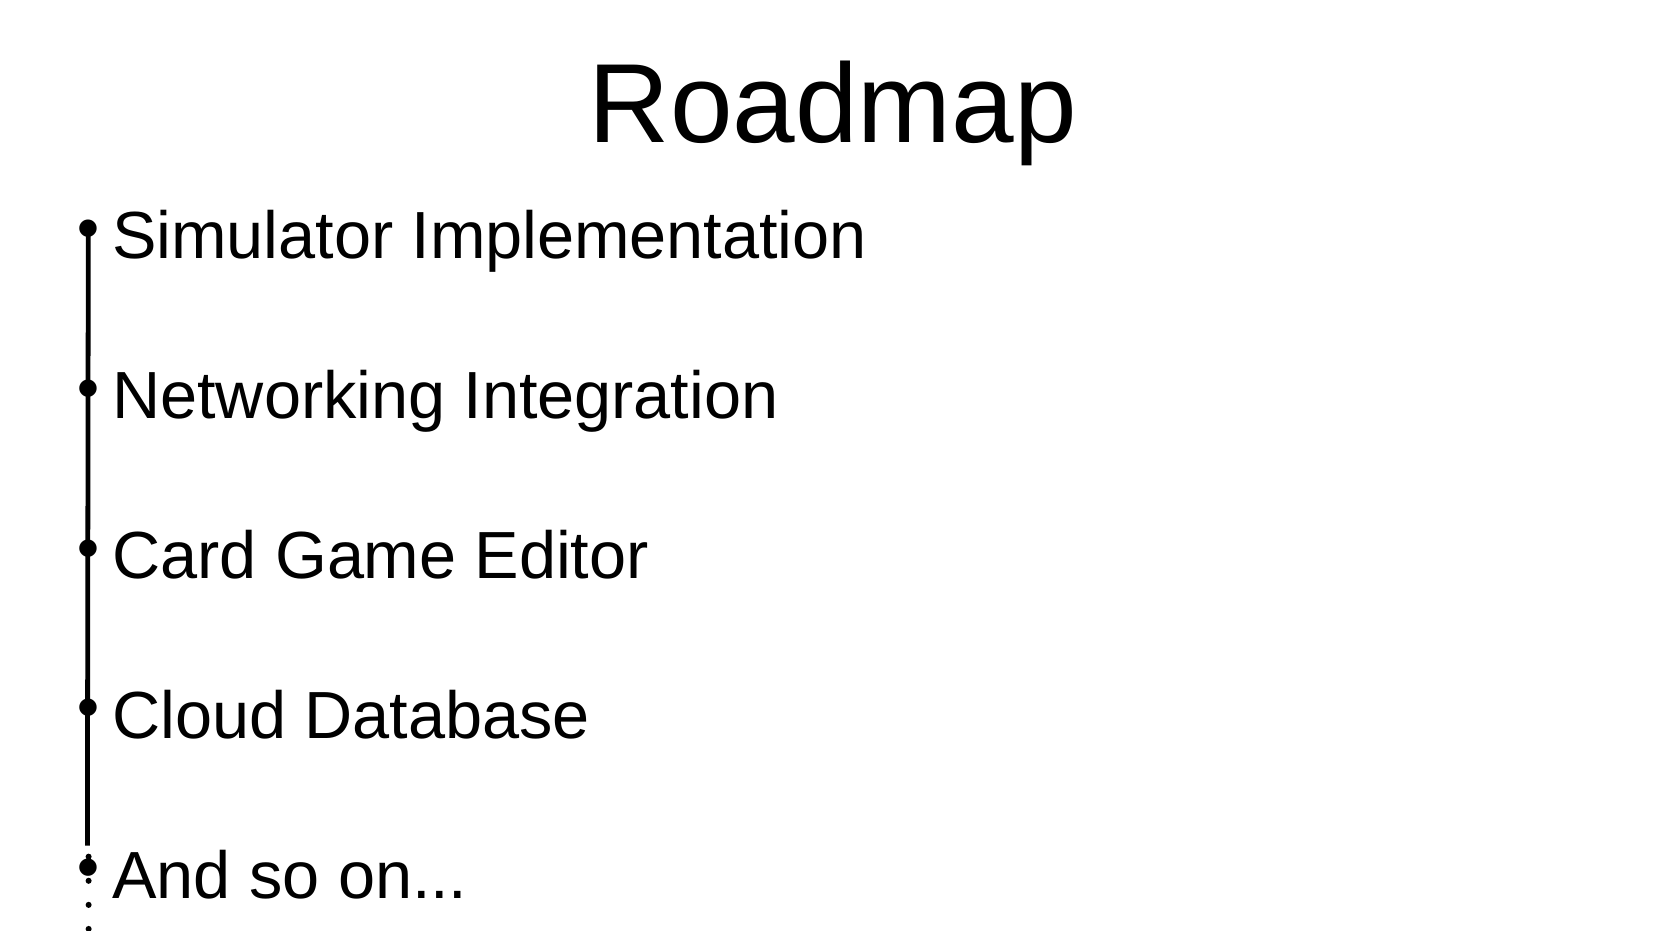

# Roadmap
Simulator Implementation
Networking Integration
Card Game Editor
Cloud Database
And so on...